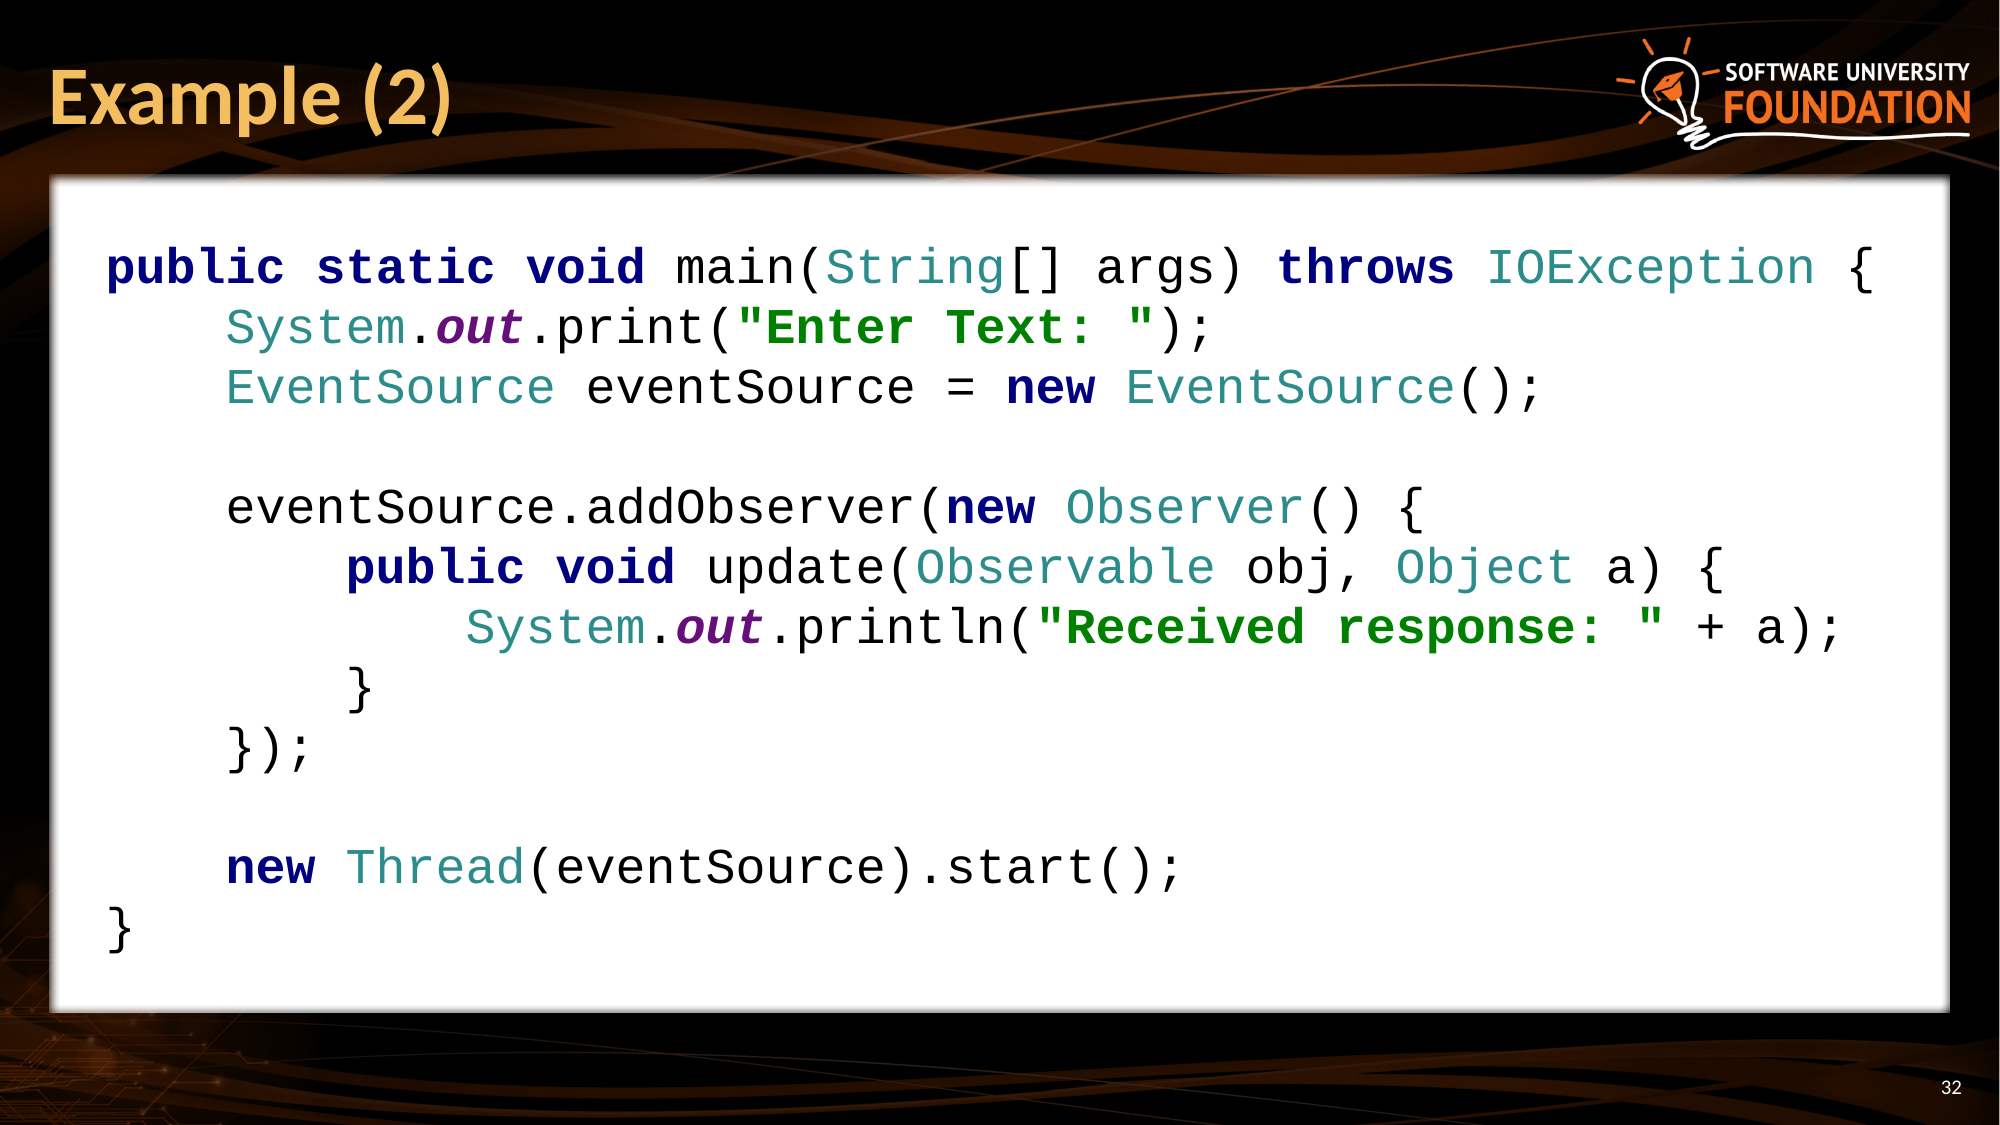

# Example (2)

public static void main(String[] args) throws IOException {
    System.out.print("Enter Text: ");
    EventSource eventSource = new EventSource();
    eventSource.addObserver(new Observer() {
        public void update(Observable obj, Object a) {
            System.out.println("Received response: " + a);
        }
    });
    new Thread(eventSource).start();
}

32